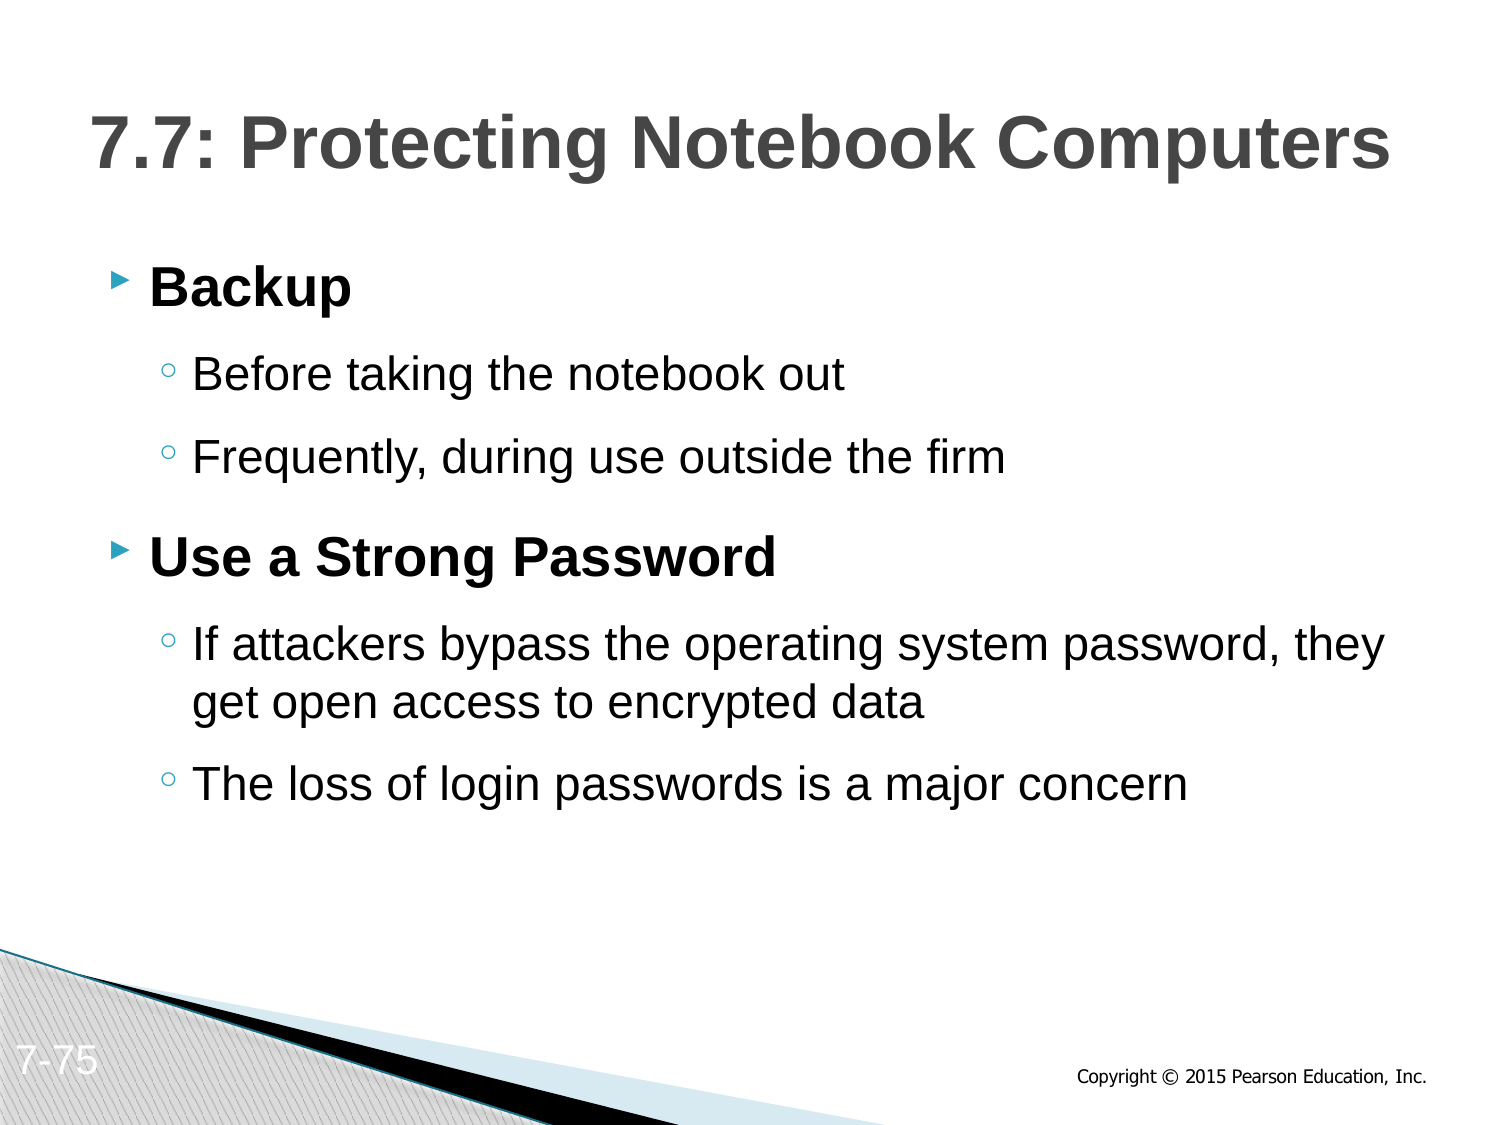

# 7.7: Protecting Notebook Computers
Backup
Before taking the notebook out
Frequently, during use outside the firm
Use a Strong Password
If attackers bypass the operating system password, they get open access to encrypted data
The loss of login passwords is a major concern

7-75